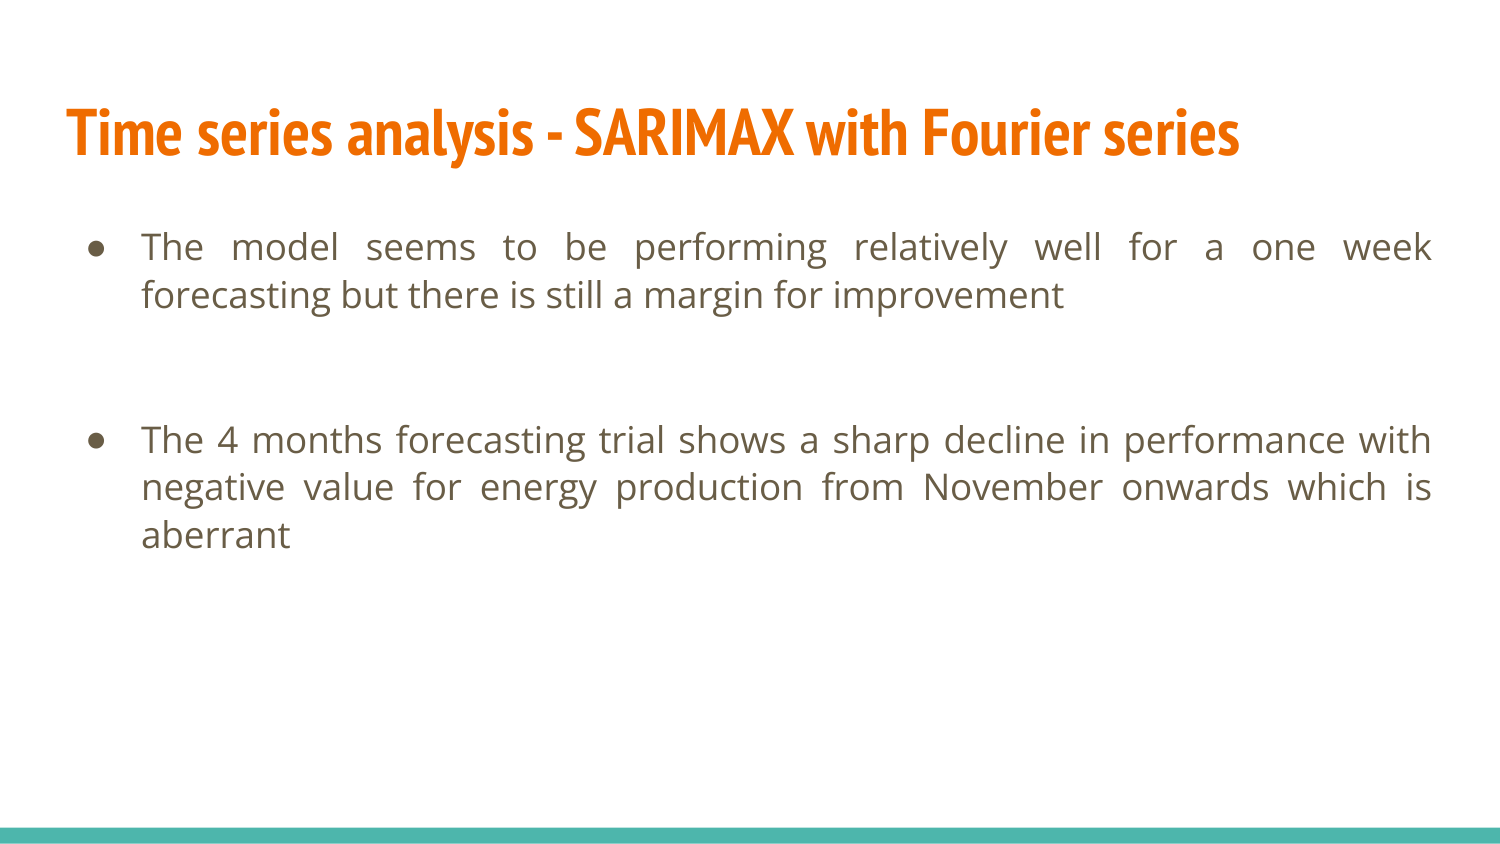

# Time series analysis - SARIMAX with Fourier series
The model seems to be performing relatively well for a one week forecasting but there is still a margin for improvement

The 4 months forecasting trial shows a sharp decline in performance with negative value for energy production from November onwards which is aberrant